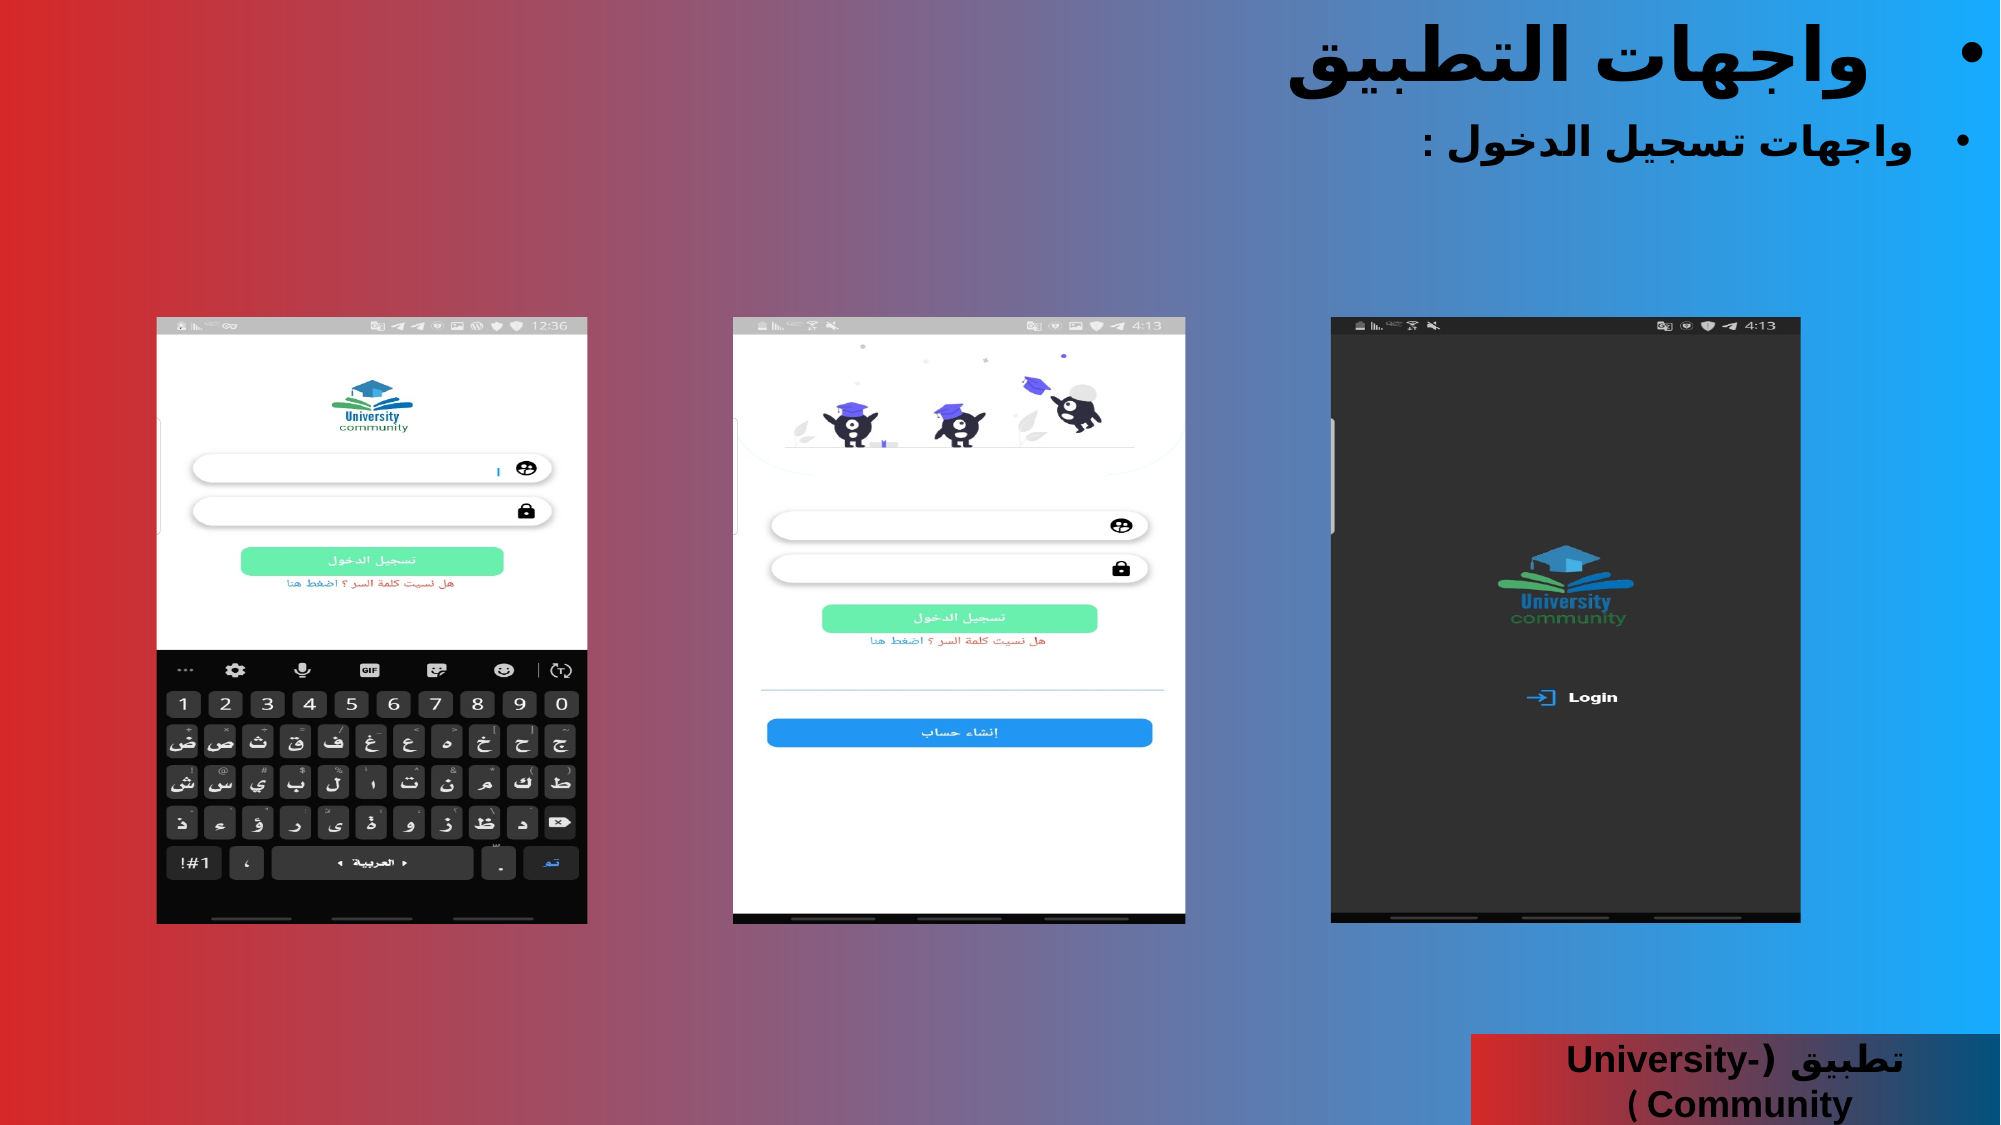

واجهات التطبيق

واجهات تسجيل الدخول :

تطبيق (University-Community )